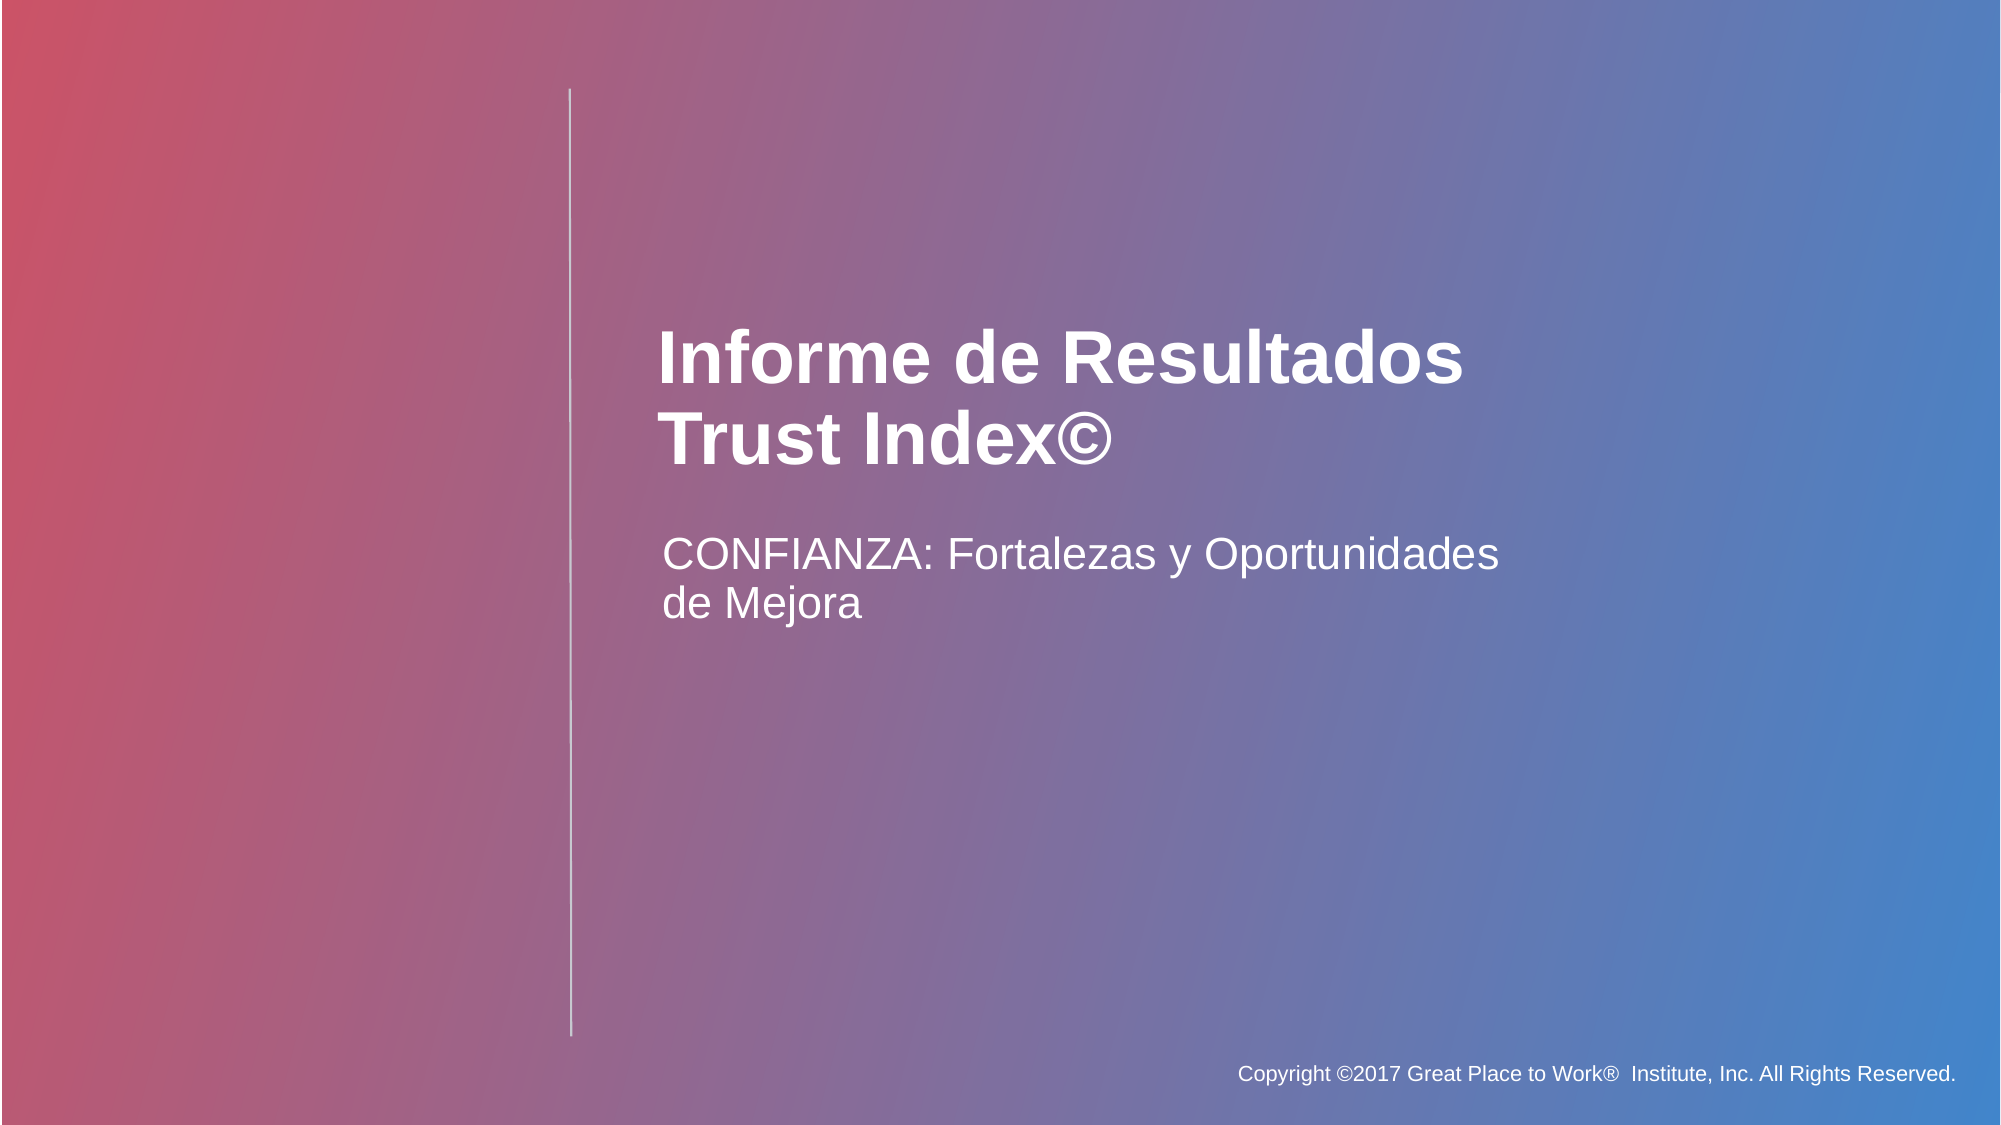

# Informe de Resultados Trust Index©
CONFIANZA: Fortalezas y Oportunidades de Mejora
Copyright ©2017 Great Place to Work®  Institute, Inc. All Rights Reserved.